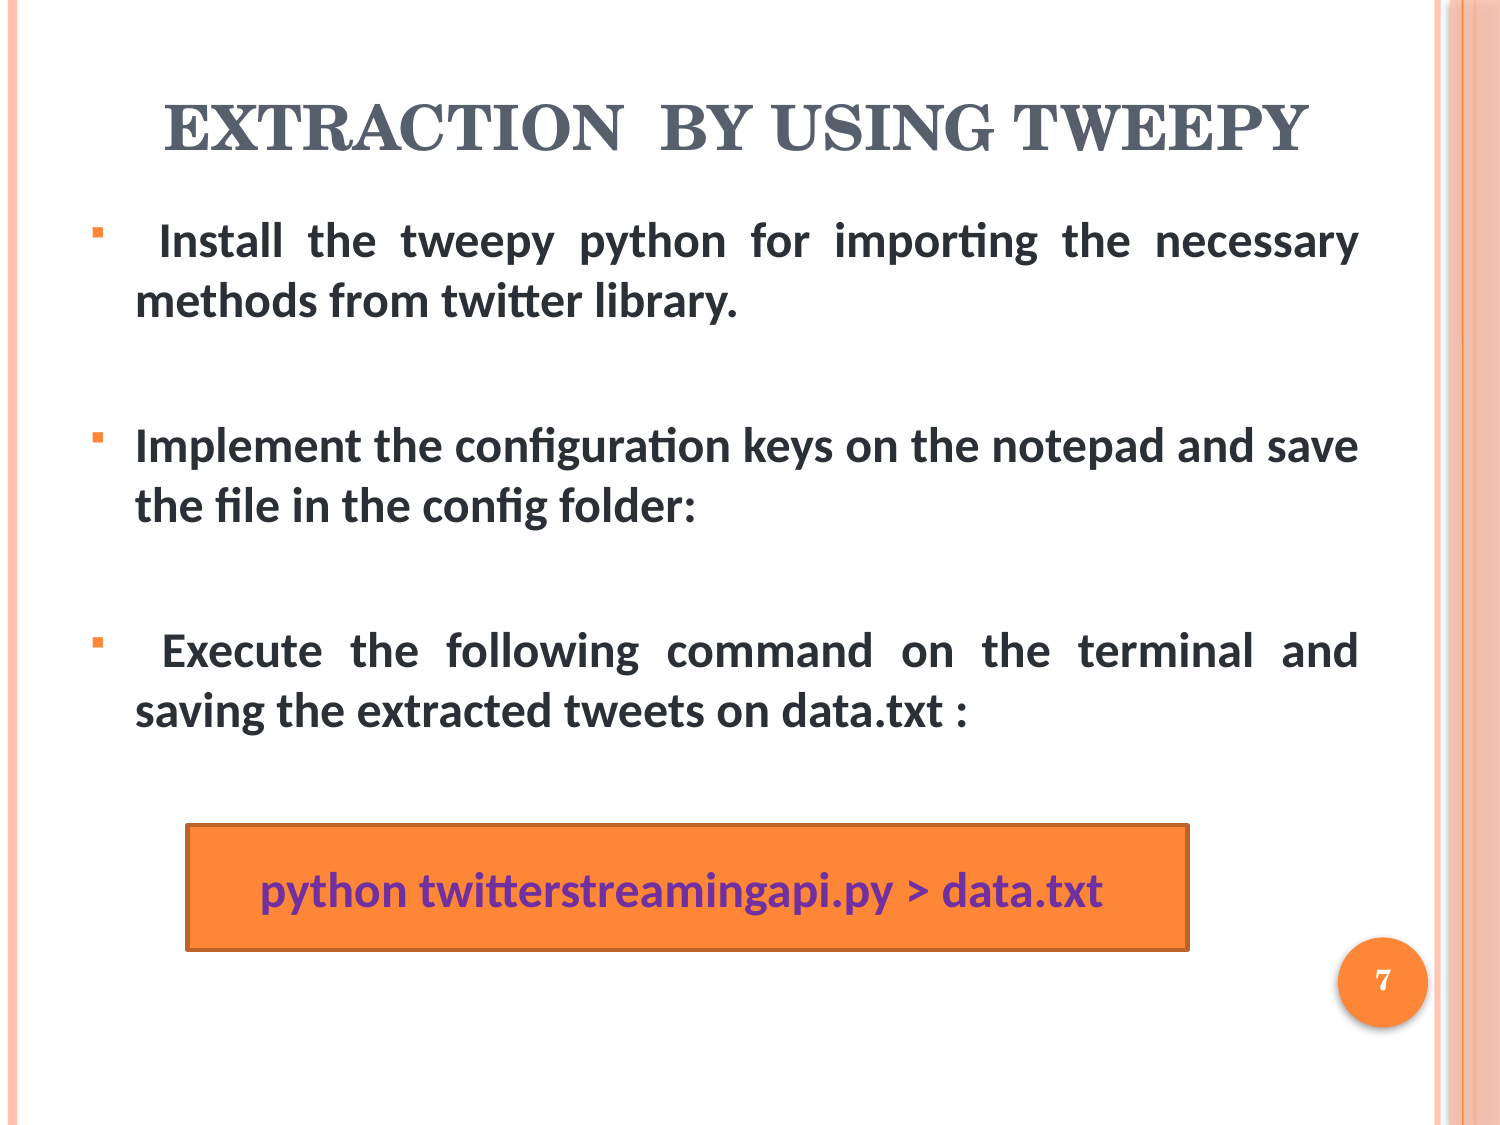

# EXTRACTION  BY USING TWEEPY
 Install the tweepy python for importing the necessary methods from twitter library.

Implement the configuration keys on the notepad and save the file in the config folder:

 Execute the following command on the terminal and saving the extracted tweets on data.txt :

 python twitterstreamingapi.py > data.txt
7